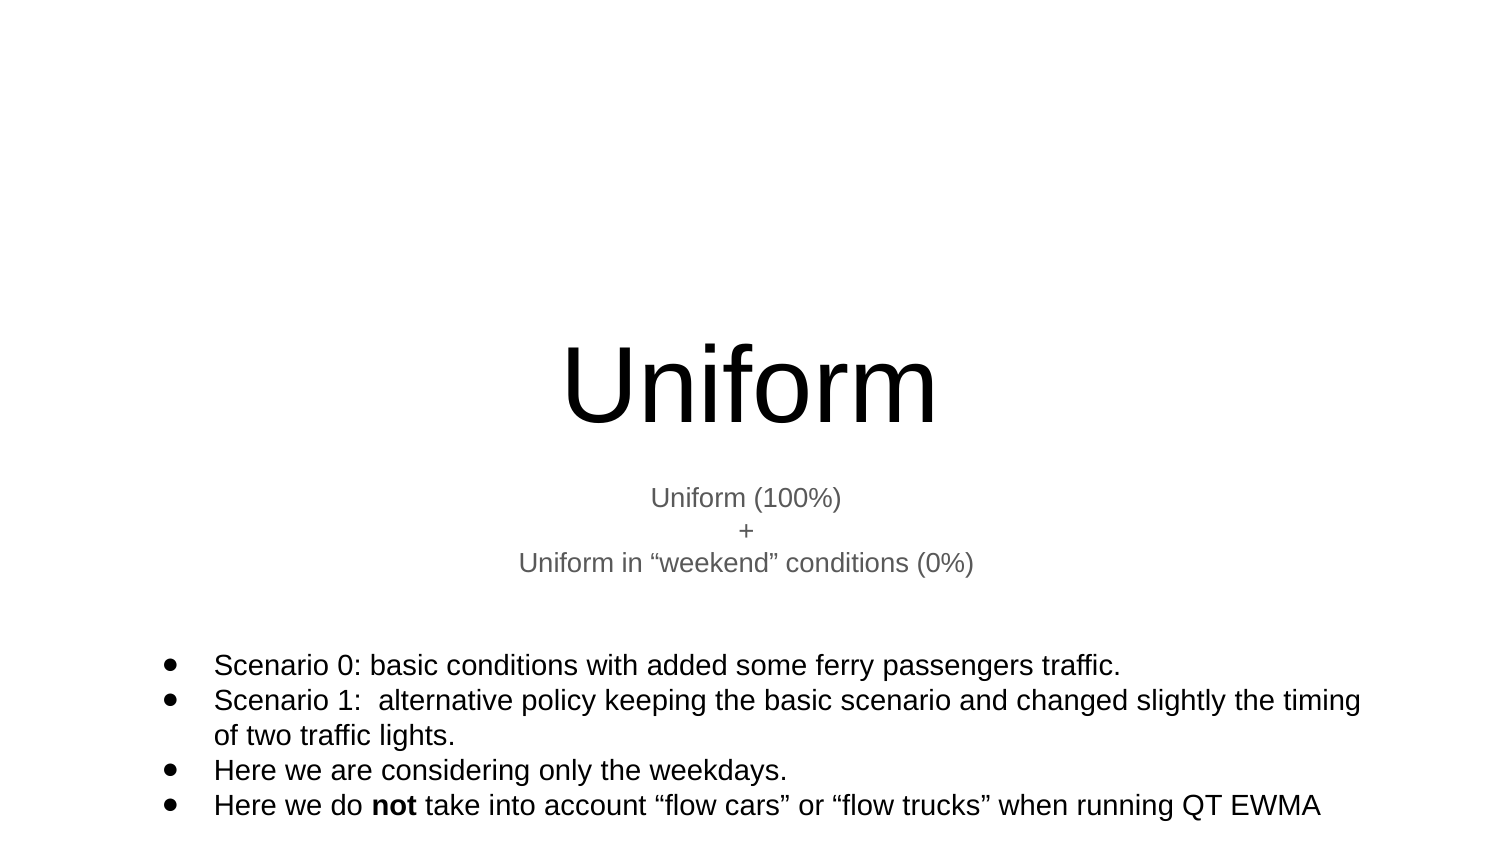

# Uniform
Uniform (100%)
+
Uniform in “weekend” conditions (0%)
Scenario 0: basic conditions with added some ferry passengers traffic.
Scenario 1:  alternative policy keeping the basic scenario and changed slightly the timing of two traffic lights.
Here we are considering only the weekdays.
Here we do not take into account “flow cars” or “flow trucks” when running QT EWMA